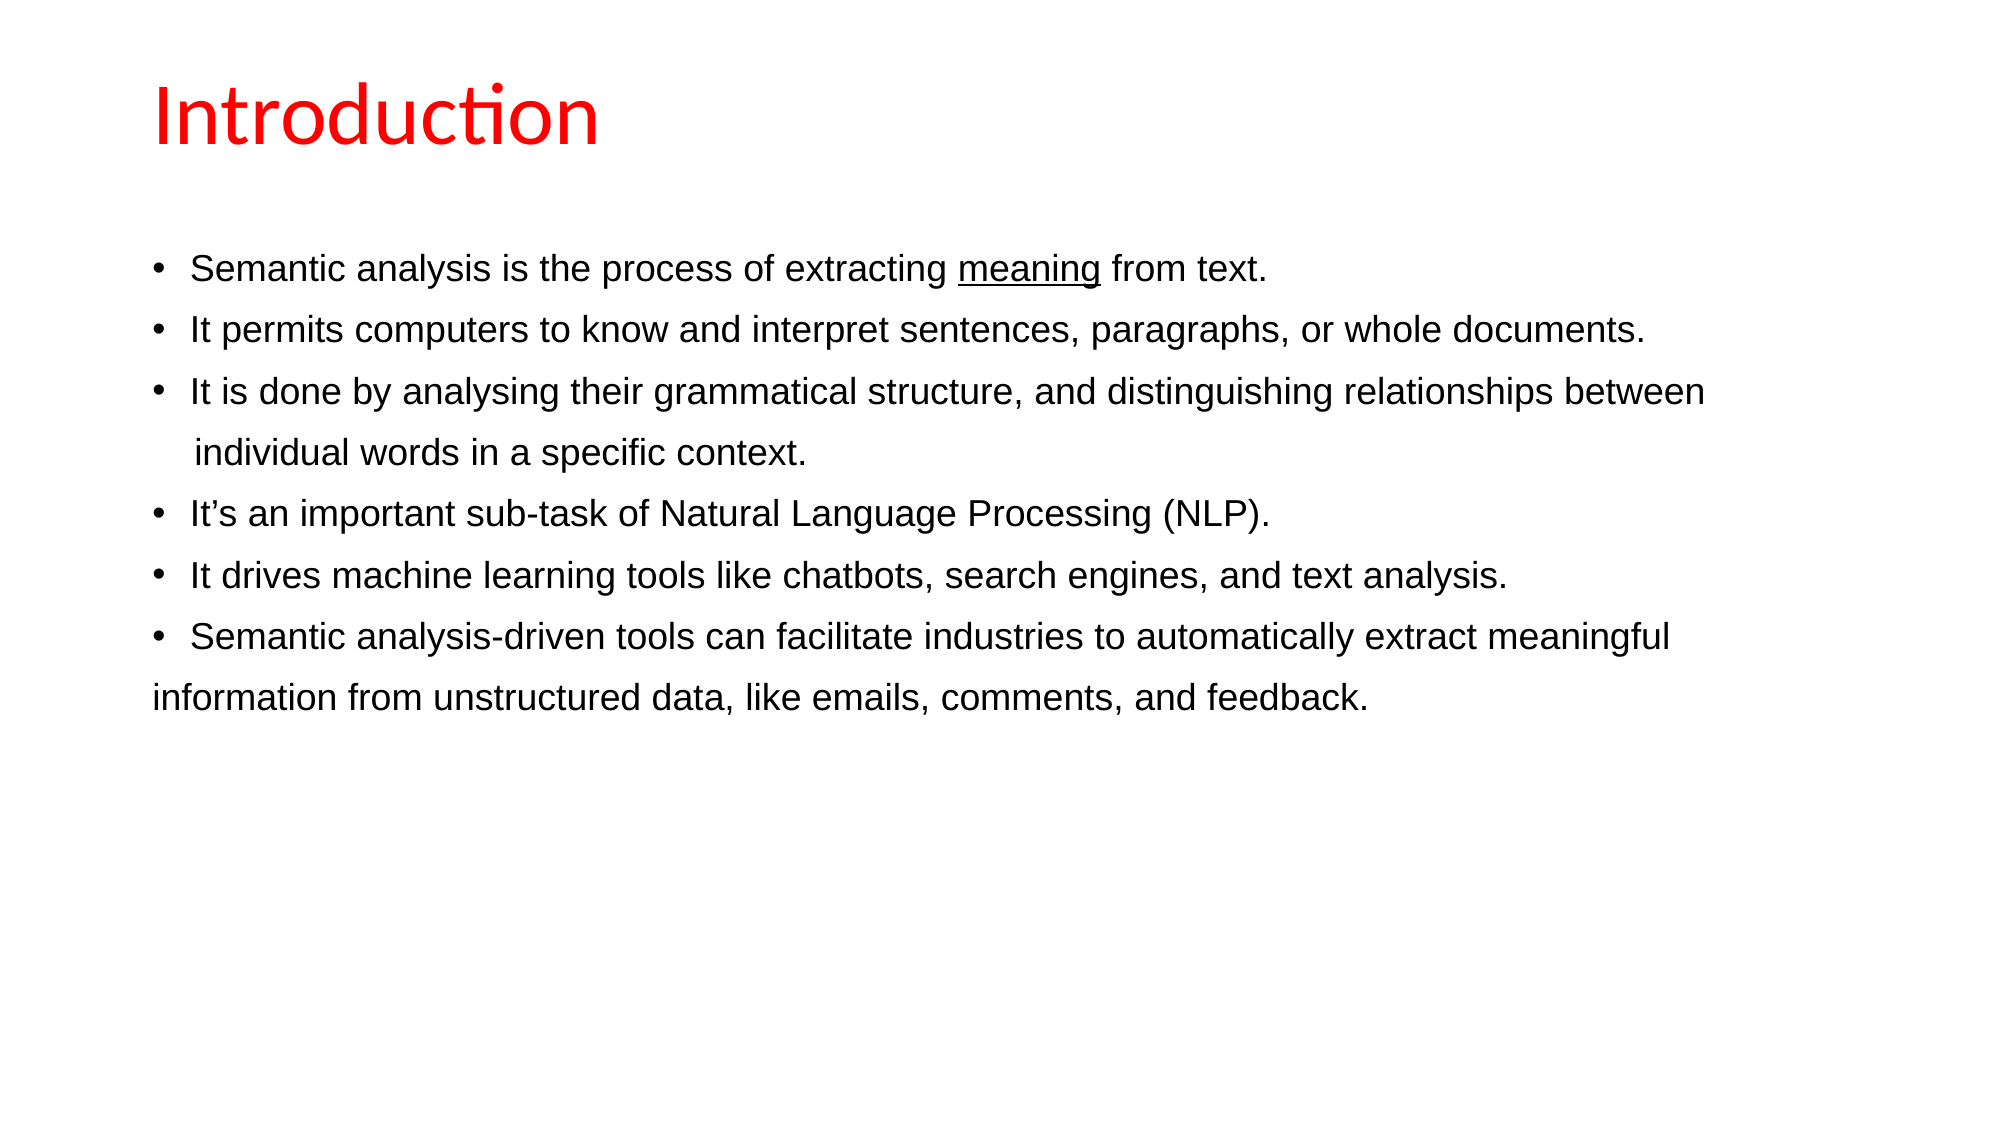

# Introduction
Semantic analysis is the process of extracting meaning from text.
It permits computers to know and interpret sentences, paragraphs, or whole documents.
It is done by analysing their grammatical structure, and distinguishing relationships between
    individual words in a specific context.
It’s an important sub-task of Natural Language Processing (NLP).
It drives machine learning tools like chatbots, search engines, and text analysis.
Semantic analysis-driven tools can facilitate industries to automatically extract meaningful
information from unstructured data, like emails, comments, and feedback.